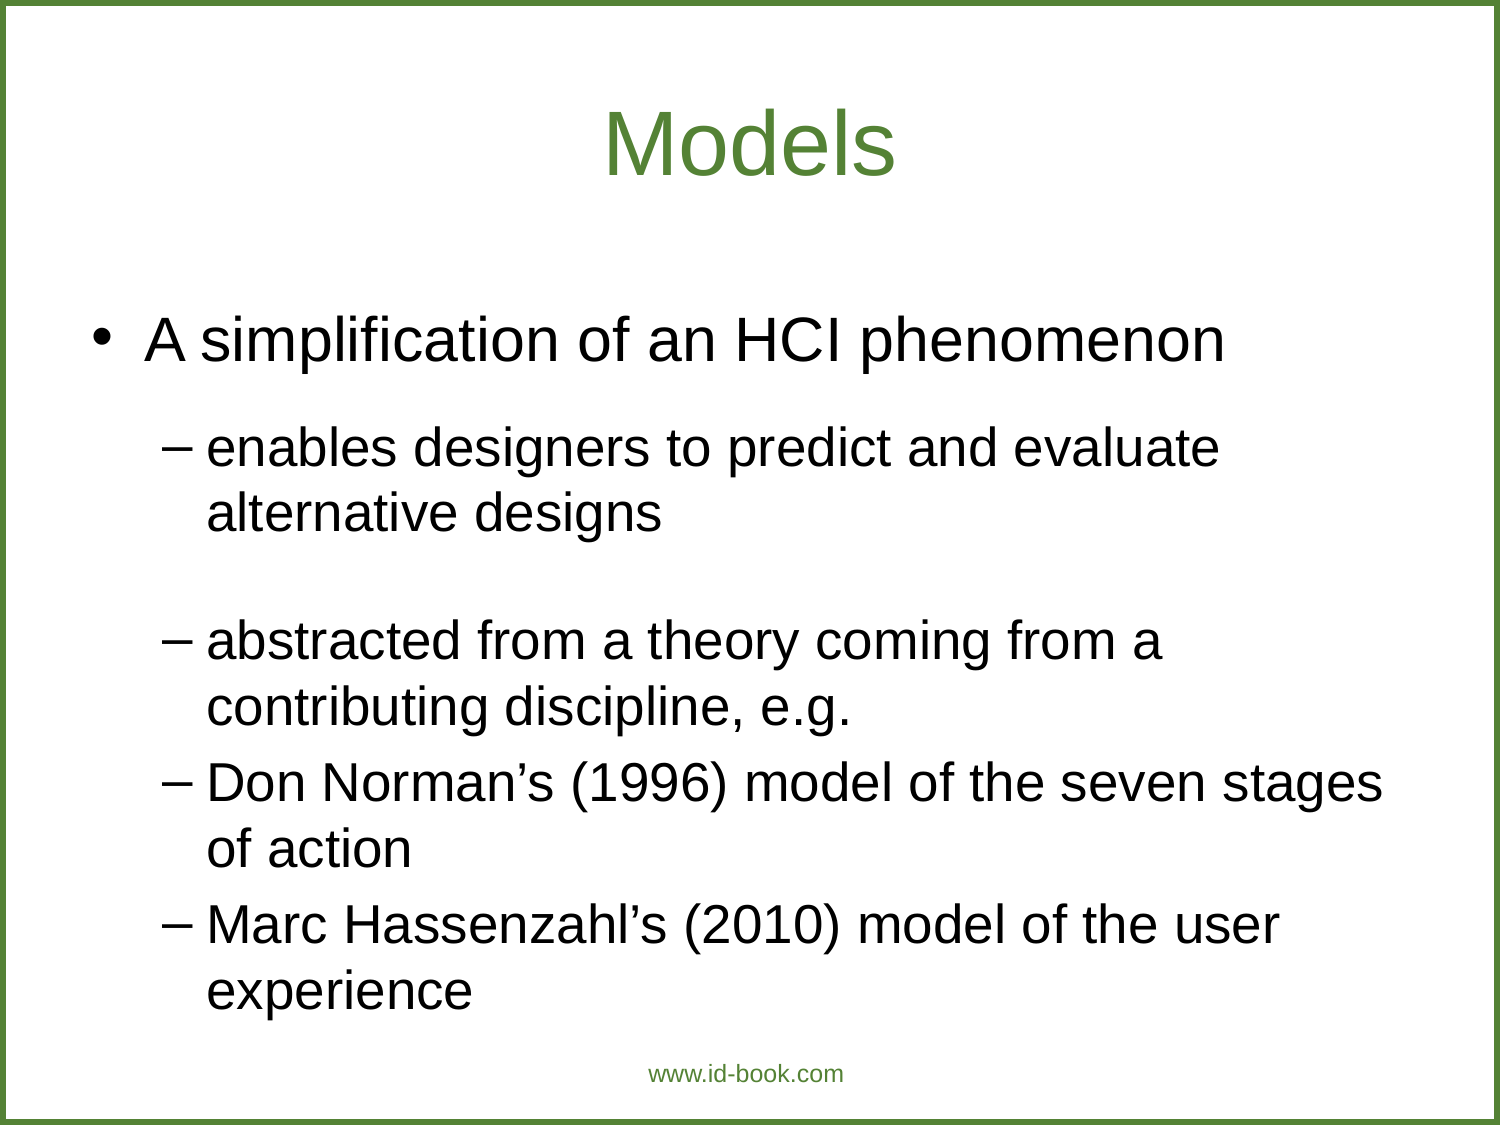

Models
A simplification of an HCI phenomenon

enables designers to predict and evaluate alternative designs

abstracted from a theory coming from a contributing discipline, e.g.
Don Norman’s (1996) model of the seven stages of action
Marc Hassenzahl’s (2010) model of the user experience
www.id-book.com